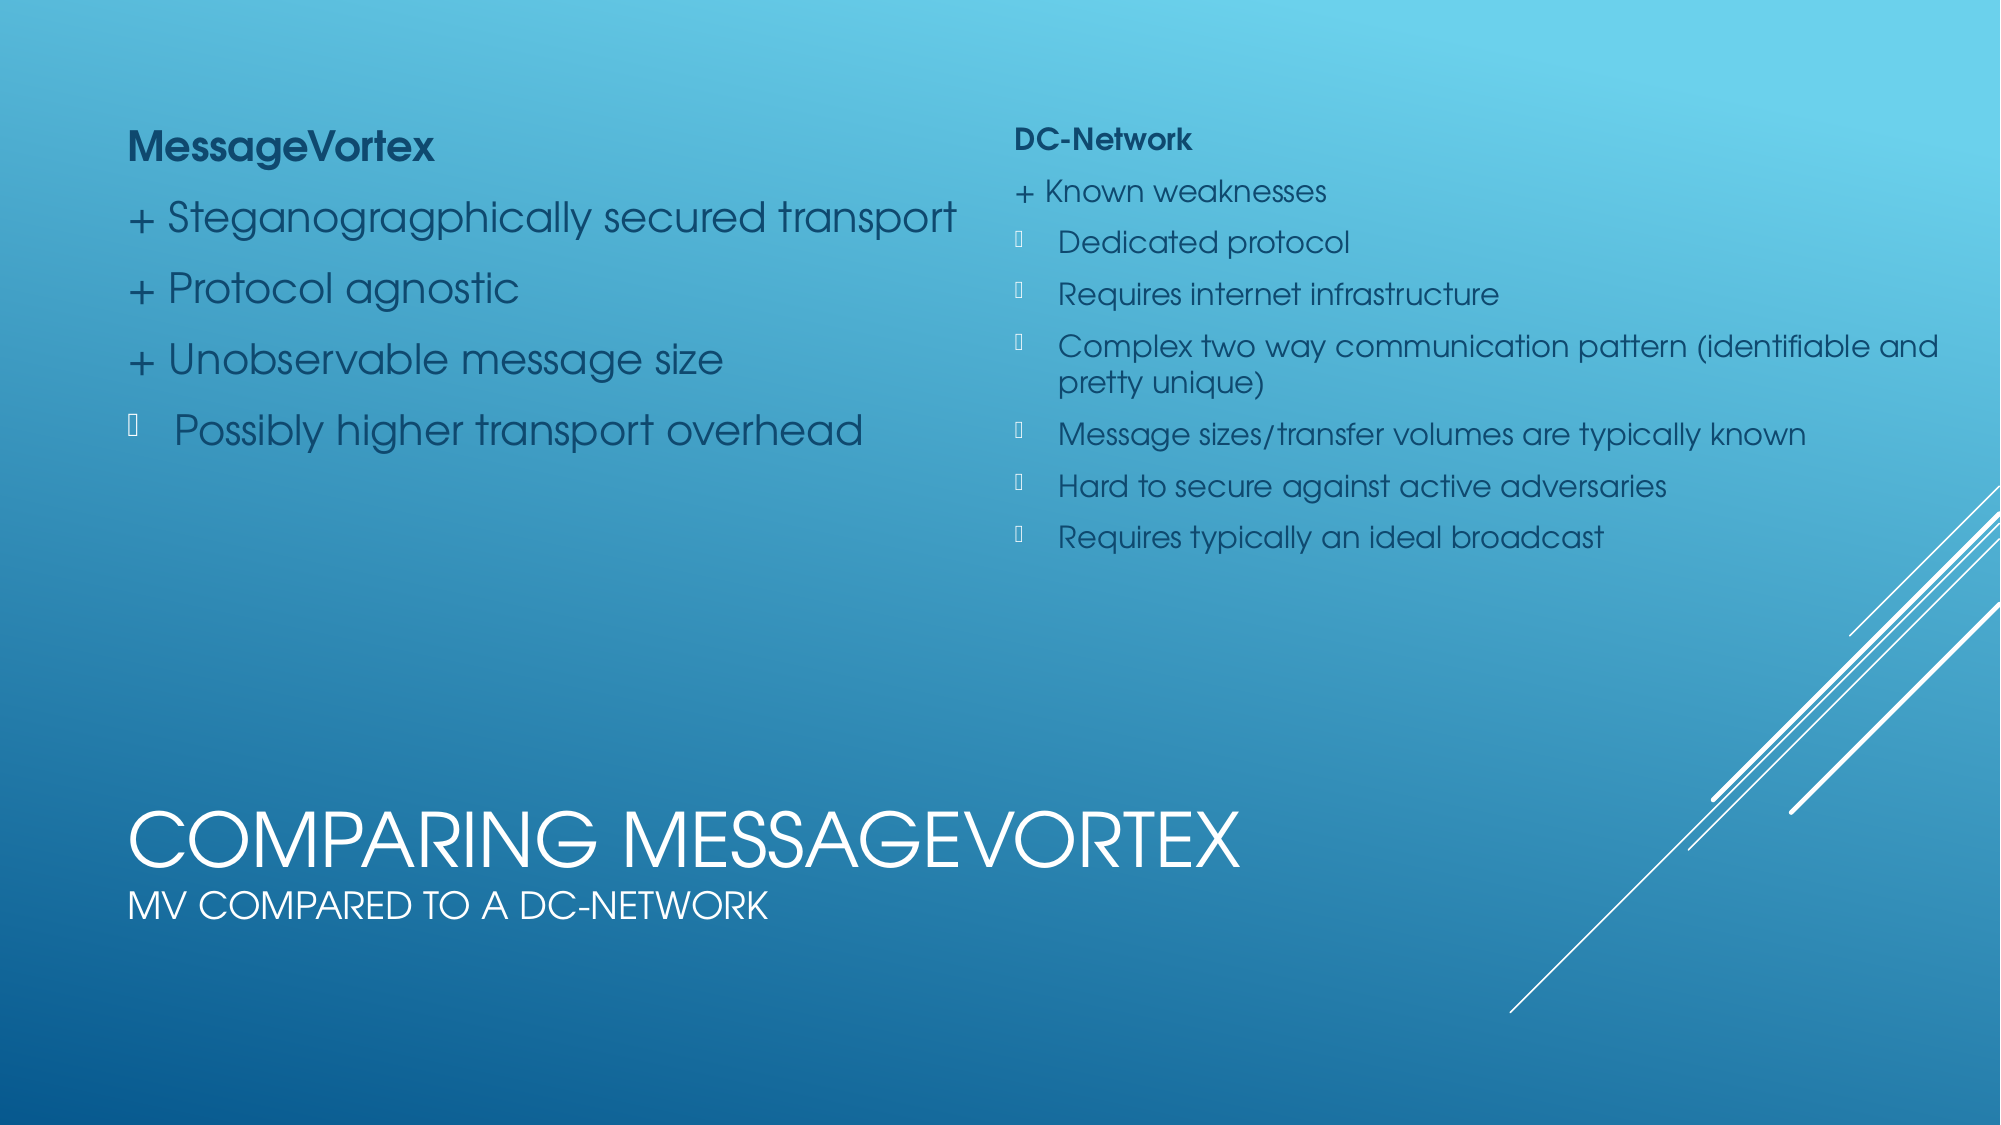

DC-Network
+ Known weaknesses
Dedicated protocol
Requires internet infrastructure
Complex two way communication pattern (identifiable and pretty unique)
Message sizes/transfer volumes are typically known
Hard to secure against active adversaries
Requires typically an ideal broadcast
MessageVortex
+ Steganogragphically secured transport
+ Protocol agnostic
+ Unobservable message size
Possibly higher transport overhead
# Comparing MessageVortex MV compared to a DC-Network